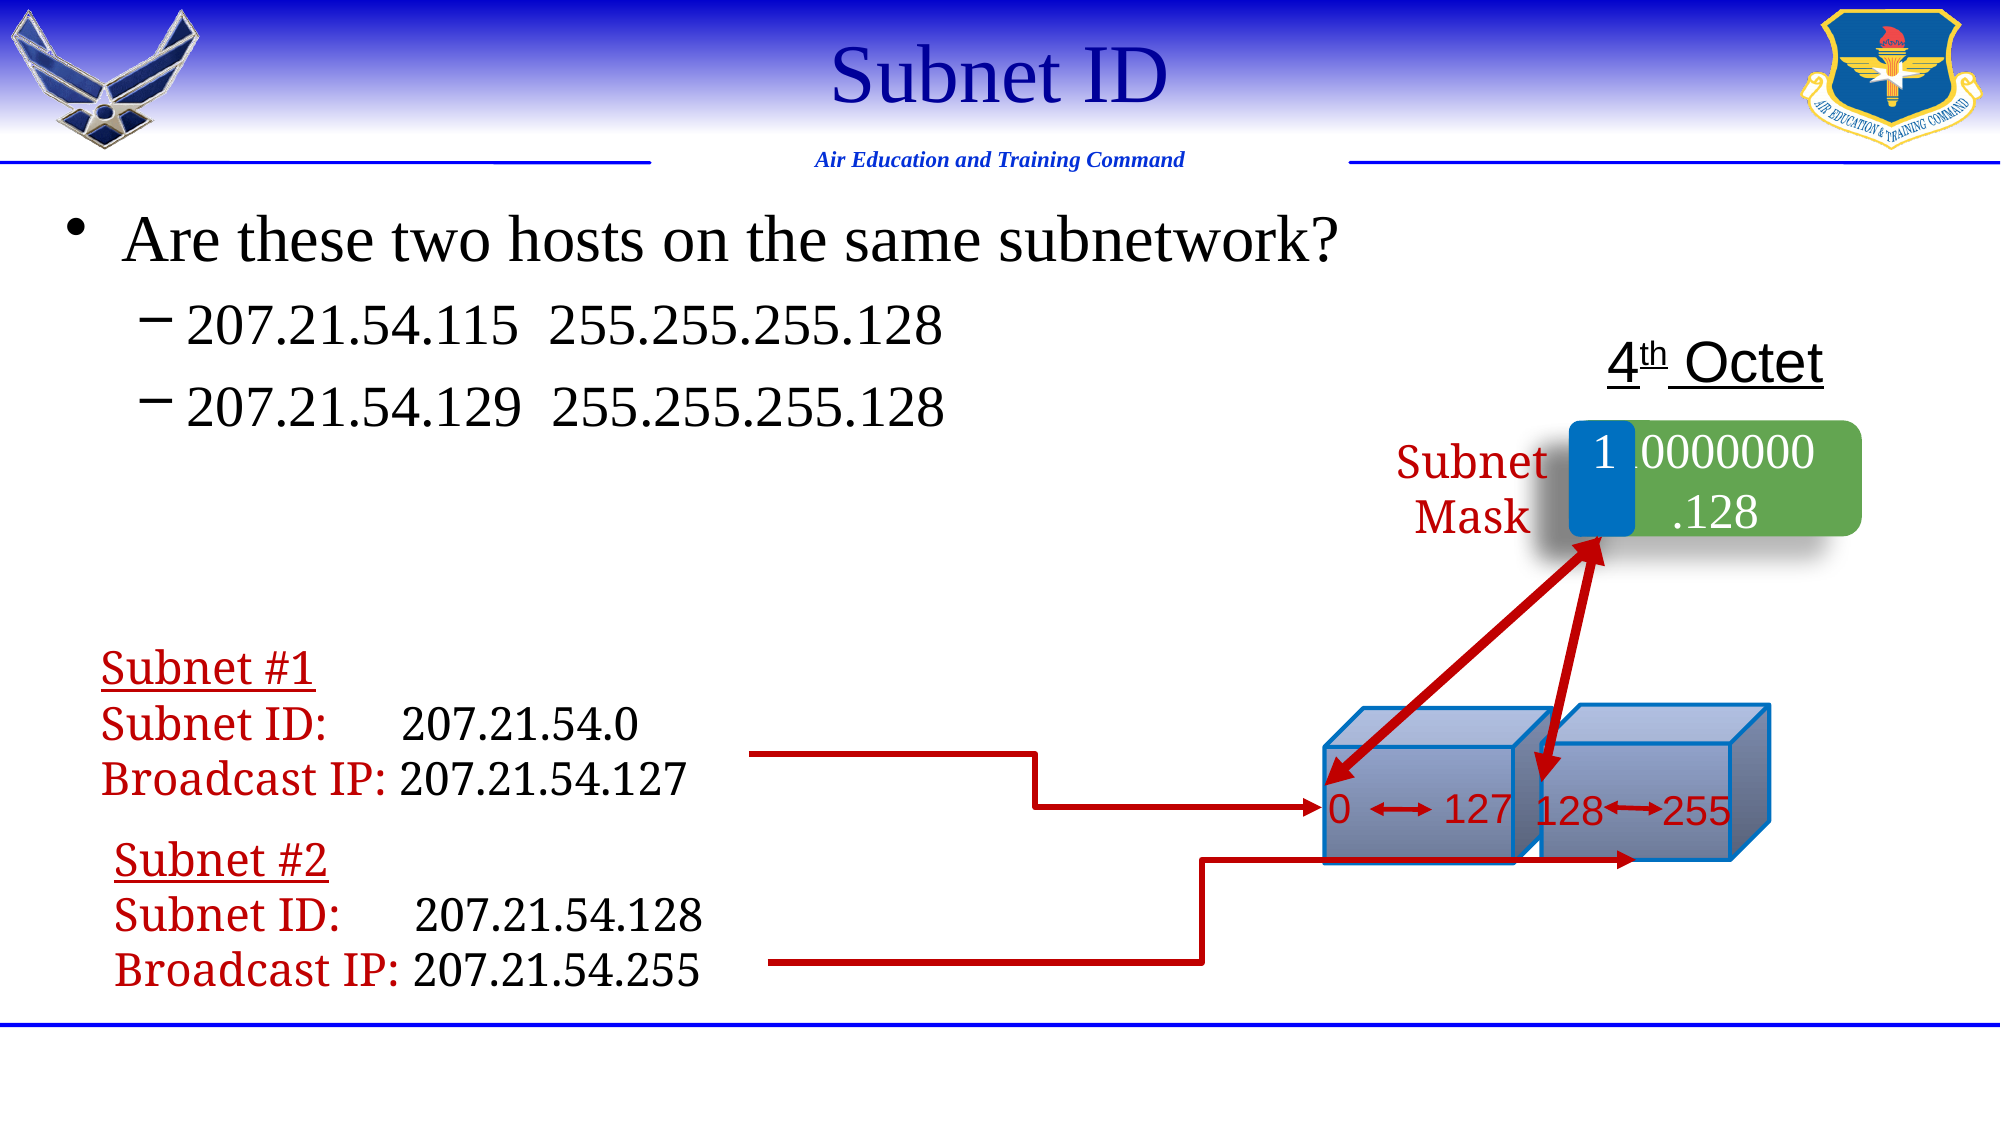

# Subnet ID
Are these two hosts on the same subnetwork?
207.21.54.115  255.255.255.128
207.21.54.129  255.255.255.128

4th Octet
10000000
.128
1

Subnet
Mask

128   255
0       127
0        127
128     255
Subnet #1
Subnet ID: 	207.21.54.0
Broadcast IP: 207.21.54.127
Subnet #2
Subnet ID: 	207.21.54.128
Broadcast IP: 207.21.54.255